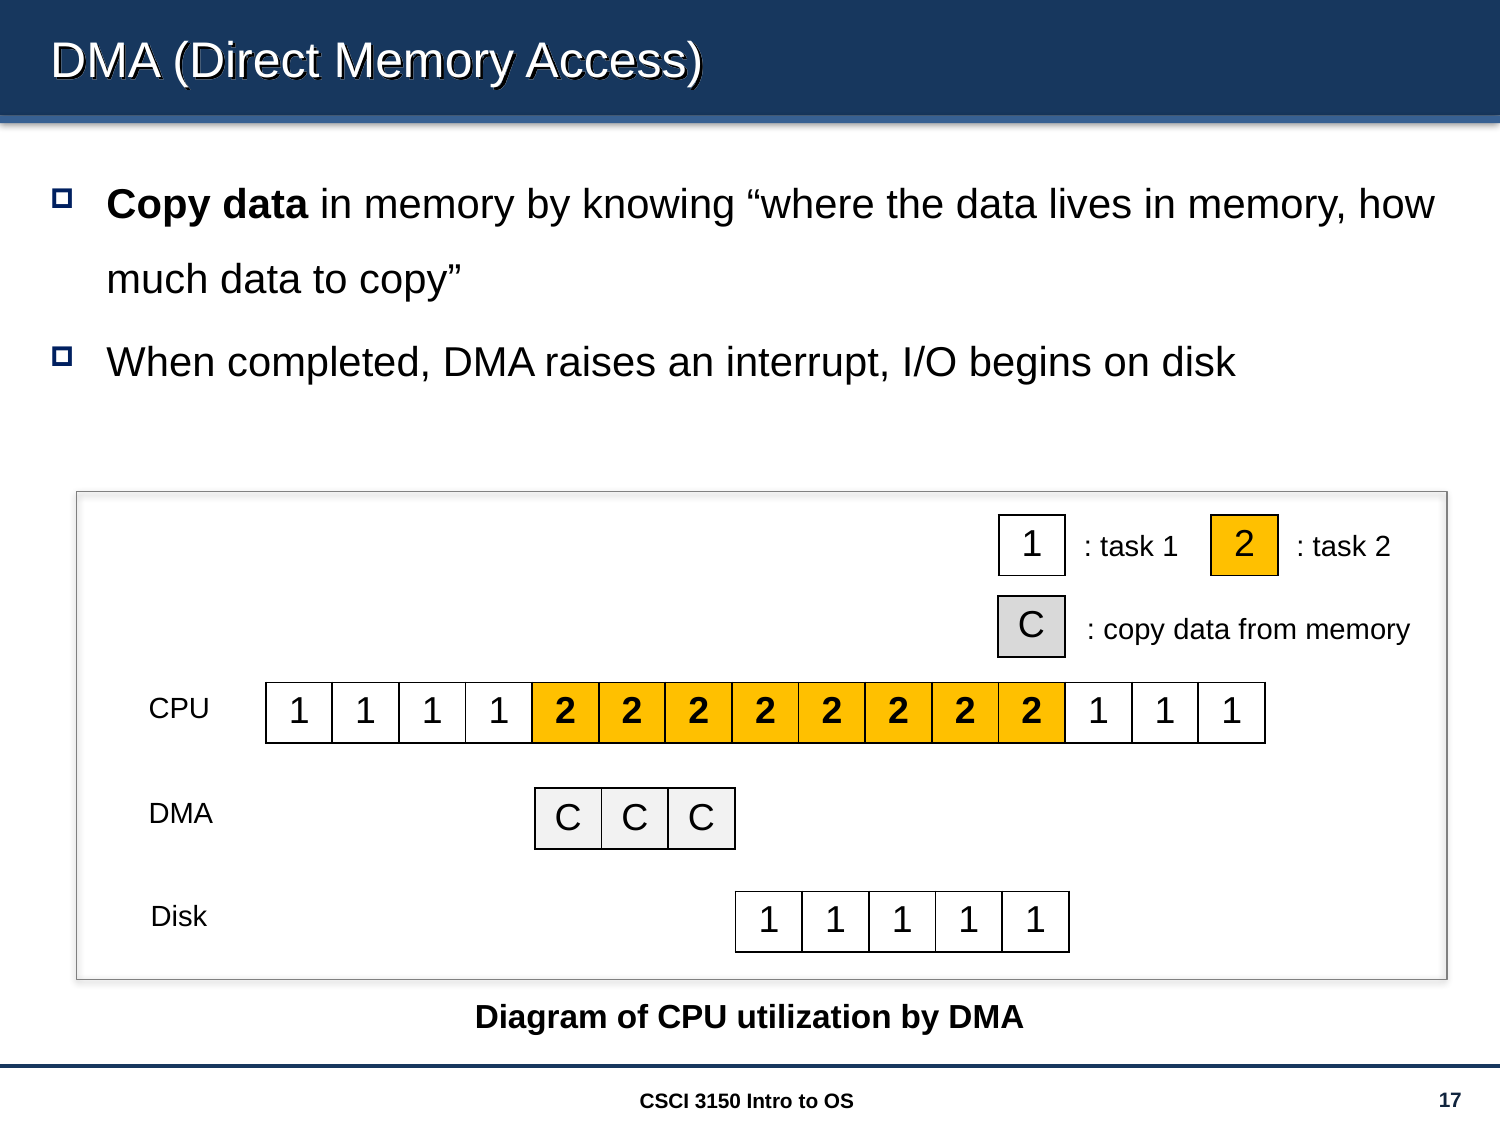

# DMA (Direct Memory Access)
Copy data in memory by knowing “where the data lives in memory, how much data to copy”
When completed, DMA raises an interrupt, I/O begins on disk

| 1 |
| --- |
| 2 |
| --- |
: task 1
: task 2
| C |
| --- |
: copy data from memory
CPU
| 1 | 1 | 1 | 1 | 2 | 2 | 2 | 2 | 2 | 2 | 2 | 2 | 1 | 1 | 1 |
| --- | --- | --- | --- | --- | --- | --- | --- | --- | --- | --- | --- | --- | --- | --- |
DMA
| C | C | C |
| --- | --- | --- |
Disk
| 1 | 1 | 1 | 1 | 1 |
| --- | --- | --- | --- | --- |
Diagram of CPU utilization by DMA
CSCI 3150 Intro to OS
17